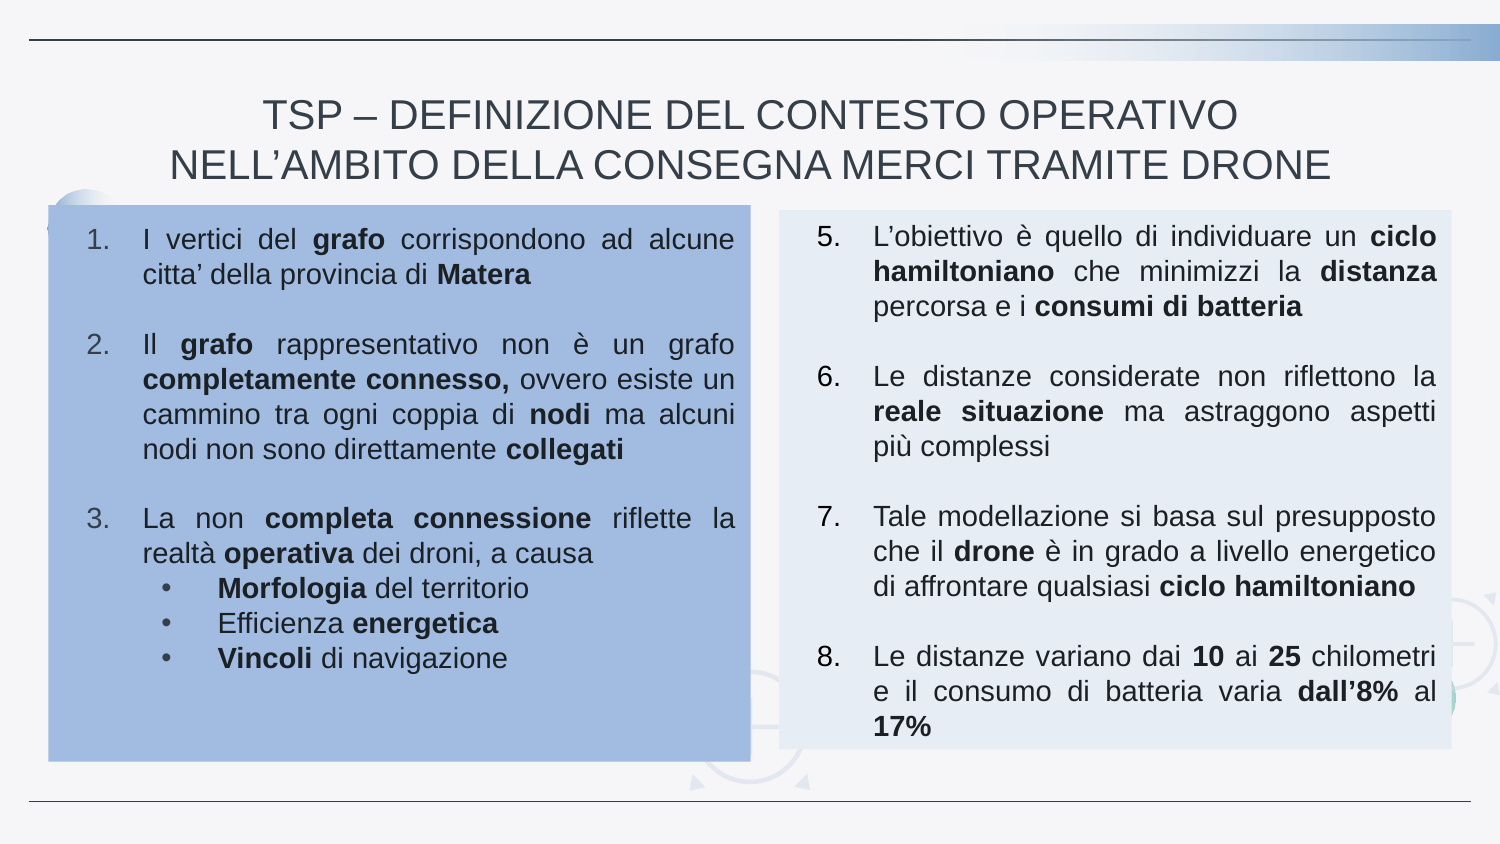

# TSP – DEFINIZIONE DEL CONTESTO OPERATIVO NELL’AMBITO DELLA CONSEGNA MERCI TRAMITE DRONE
I vertici del grafo corrispondono ad alcune citta’ della provincia di Matera

Il grafo rappresentativo non è un grafo completamente connesso, ovvero esiste un cammino tra ogni coppia di nodi ma alcuni nodi non sono direttamente collegati

La non completa connessione riflette la realtà operativa dei droni, a causa
Morfologia del territorio
Efficienza energetica
Vincoli di navigazione

L’obiettivo è quello di individuare un ciclo hamiltoniano che minimizzi la distanza percorsa e i consumi di batteria

Le distanze considerate non riflettono la reale situazione ma astraggono aspetti più complessi

Tale modellazione si basa sul presupposto che il drone è in grado a livello energetico di affrontare qualsiasi ciclo hamiltoniano

Le distanze variano dai 10 ai 25 chilometri e il consumo di batteria varia dall’8% al 17%